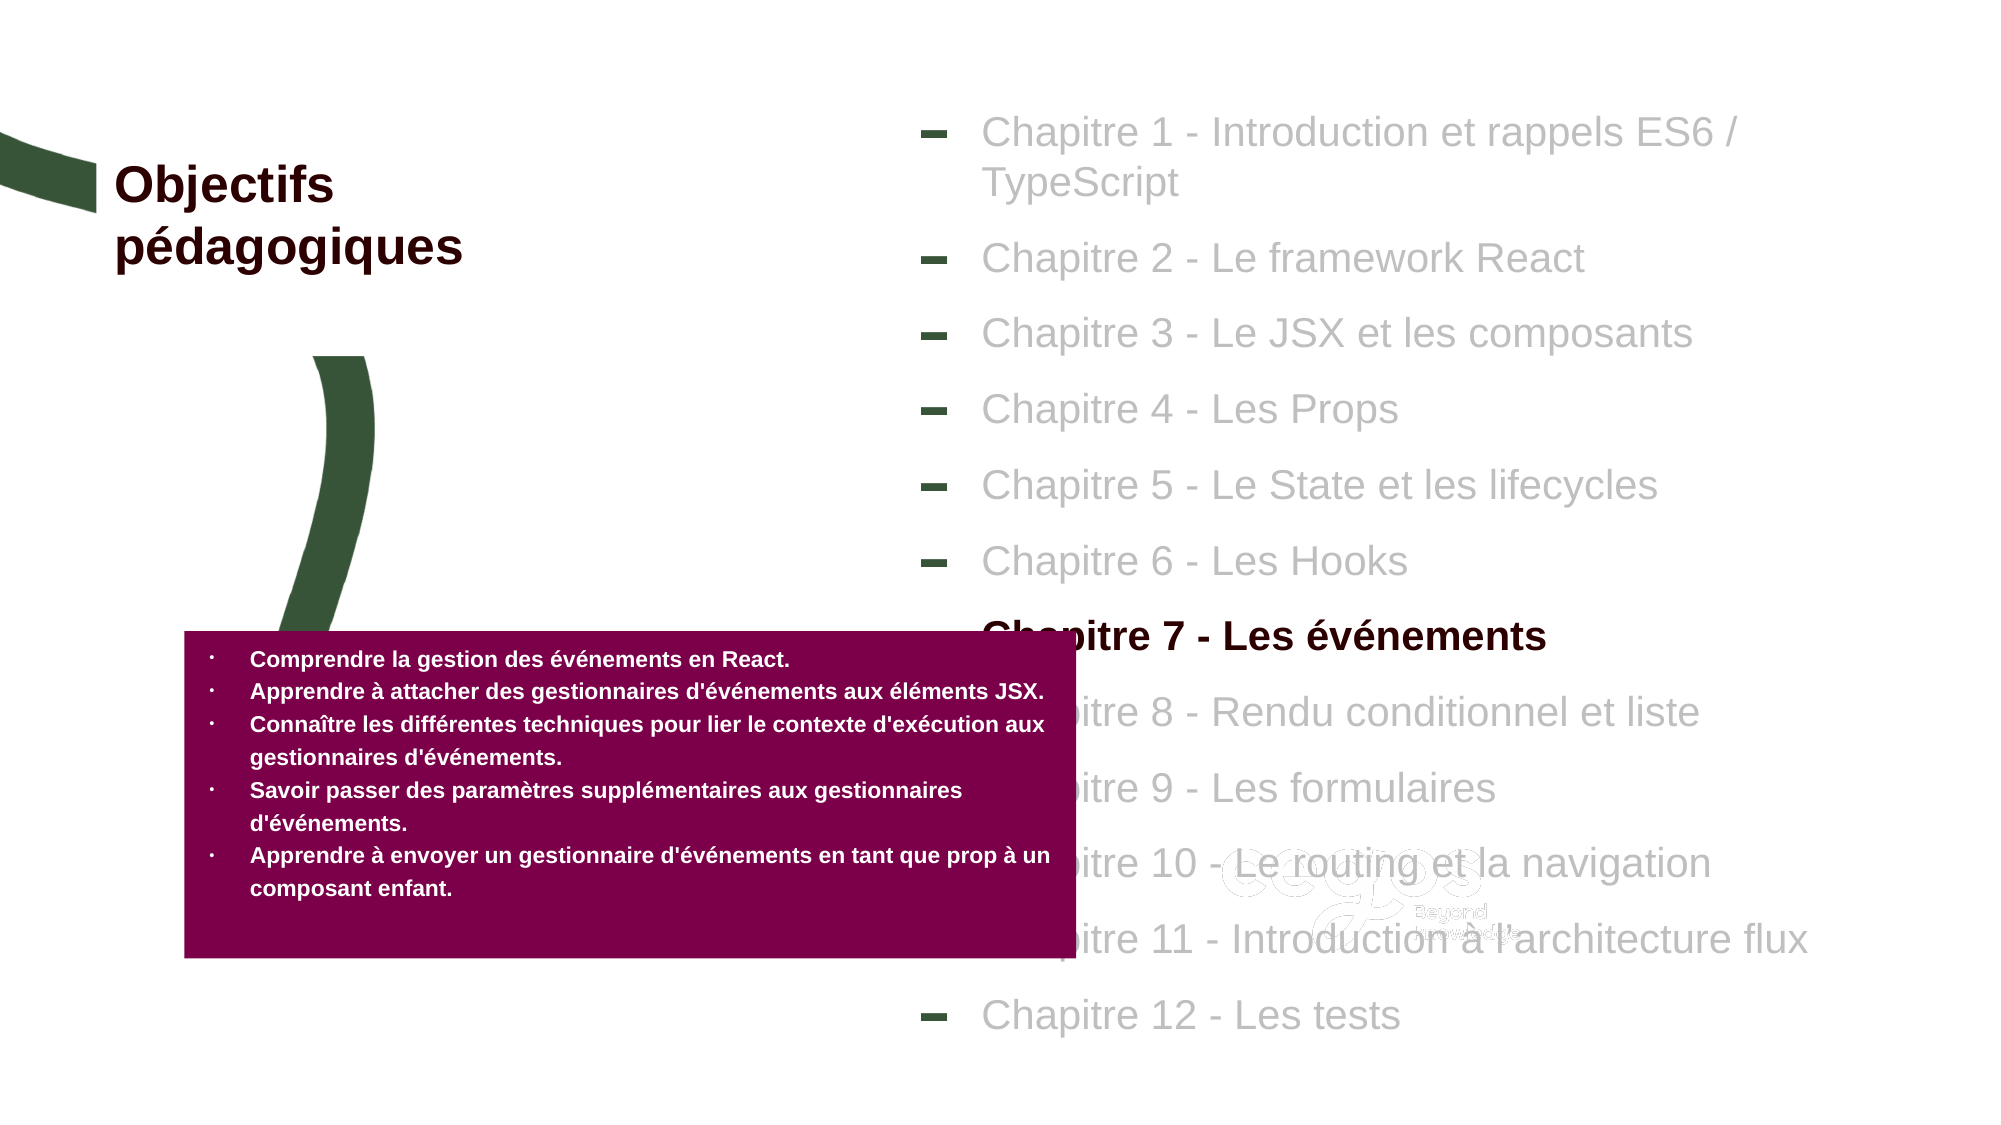

Chapitre 1 - Introduction et rappels ES6 / TypeScript
Chapitre 2 - Le framework React
Chapitre 3 - Le JSX et les composants
Chapitre 4 - Les Props
Chapitre 5 - Le State et les lifecycles
Chapitre 6 - Les Hooks
Chapitre 7 - Les événements
Chapitre 8 - Rendu conditionnel et liste
Chapitre 9 - Les formulaires
Chapitre 10 - Le routing et la navigation
Chapitre 11 - Introduction à l’architecture flux
Chapitre 12 - Les tests

# Objectifs pédagogiques
Comprendre la gestion des événements en React.
Apprendre à attacher des gestionnaires d'événements aux éléments JSX.
Connaître les différentes techniques pour lier le contexte d'exécution aux gestionnaires d'événements.
Savoir passer des paramètres supplémentaires aux gestionnaires d'événements.
Apprendre à envoyer un gestionnaire d'événements en tant que prop à un composant enfant.